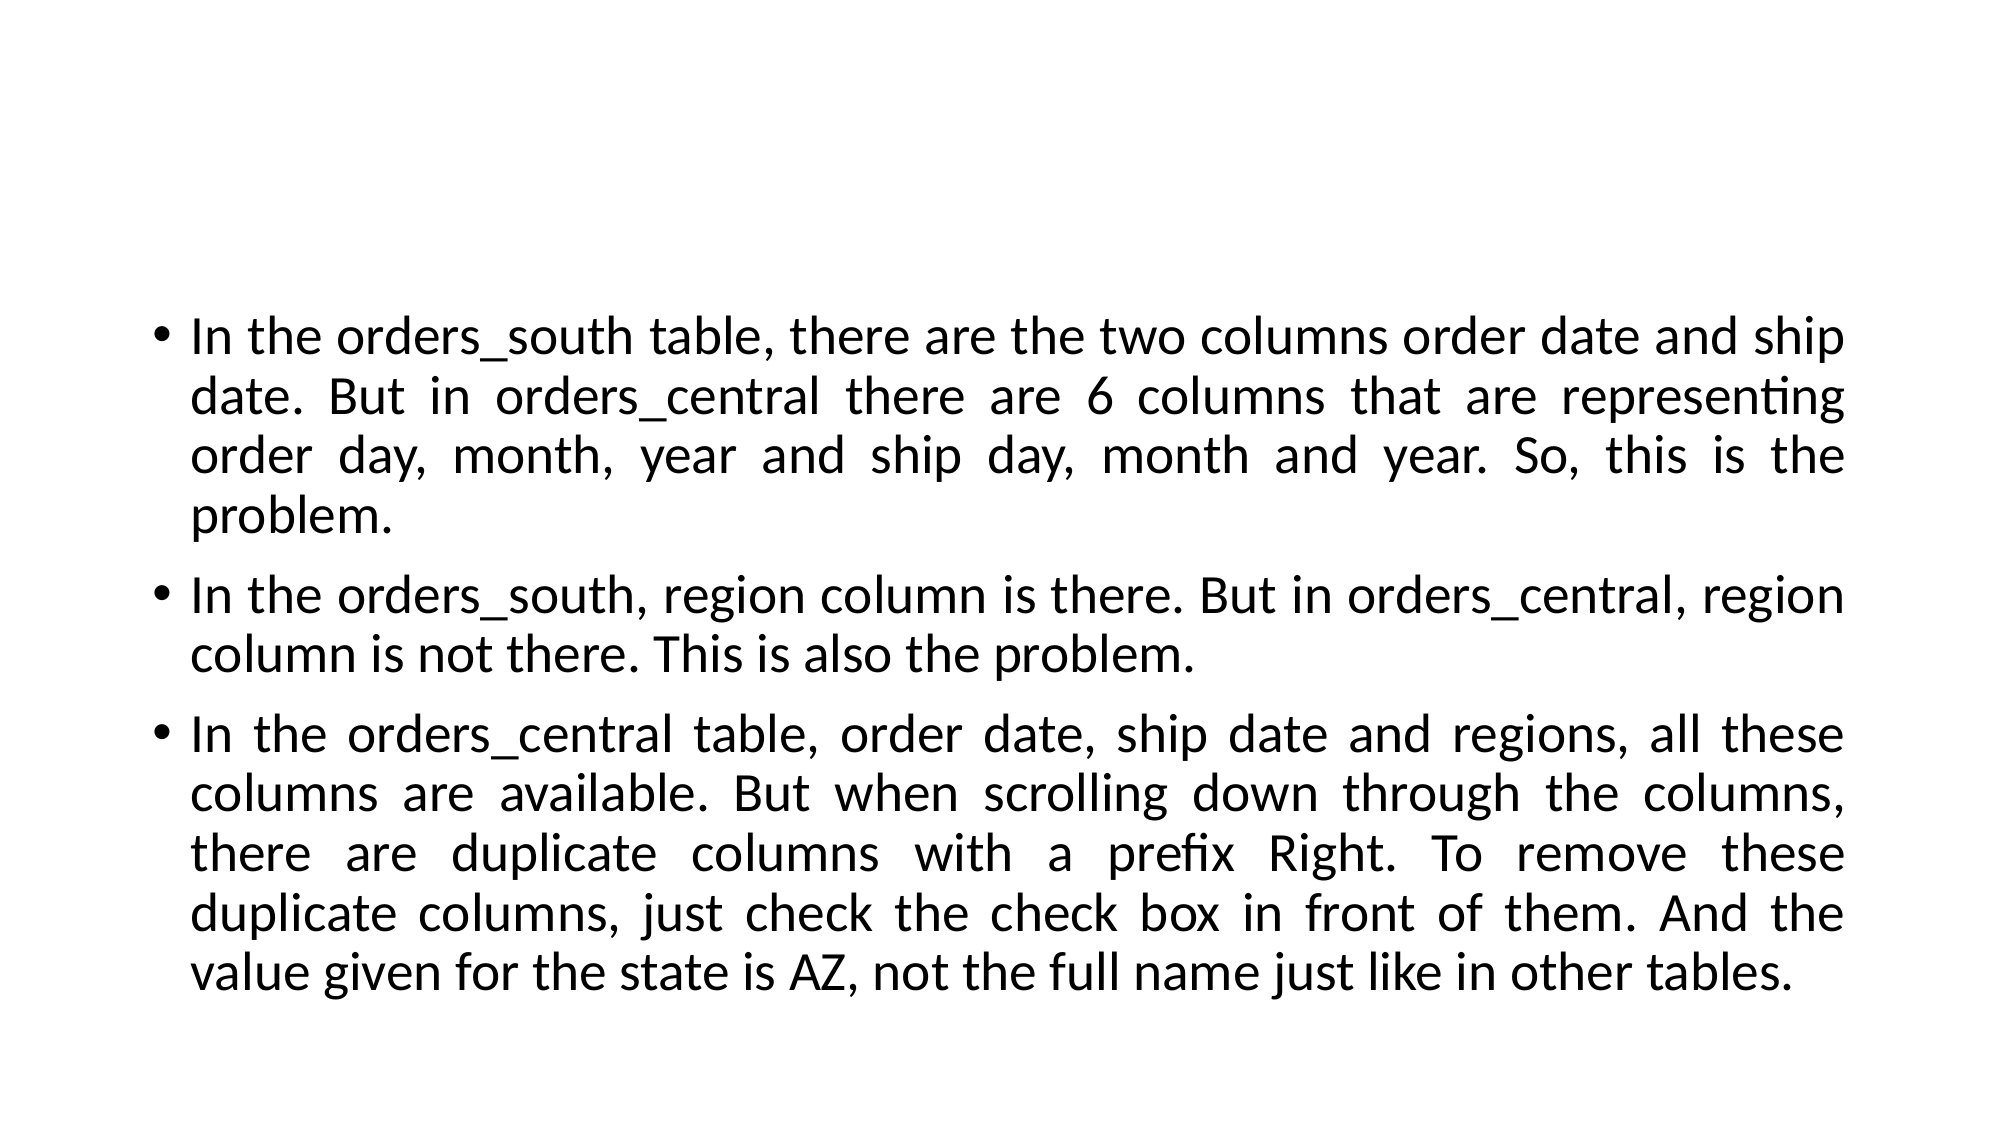

#
In the orders_south table, there are the two columns order date and ship date. But in orders_central there are 6 columns that are representing order day, month, year and ship day, month and year. So, this is the problem.
In the orders_south, region column is there. But in orders_central, region column is not there. This is also the problem.
In the orders_central table, order date, ship date and regions, all these columns are available. But when scrolling down through the columns, there are duplicate columns with a prefix Right. To remove these duplicate columns, just check the check box in front of them. And the value given for the state is AZ, not the full name just like in other tables.